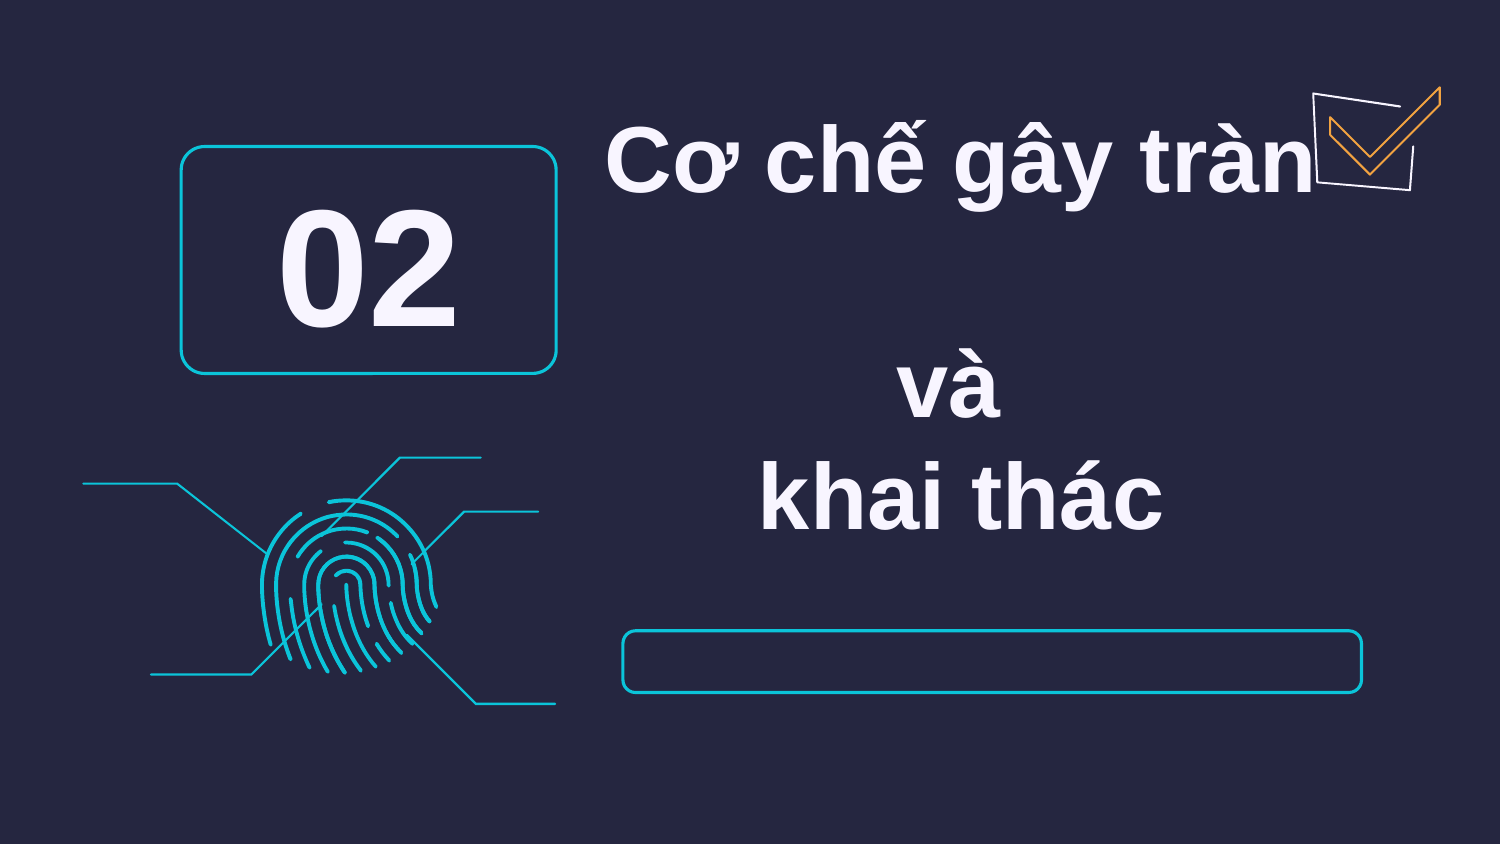

# Cơ chế gây tràn và khai thác

02